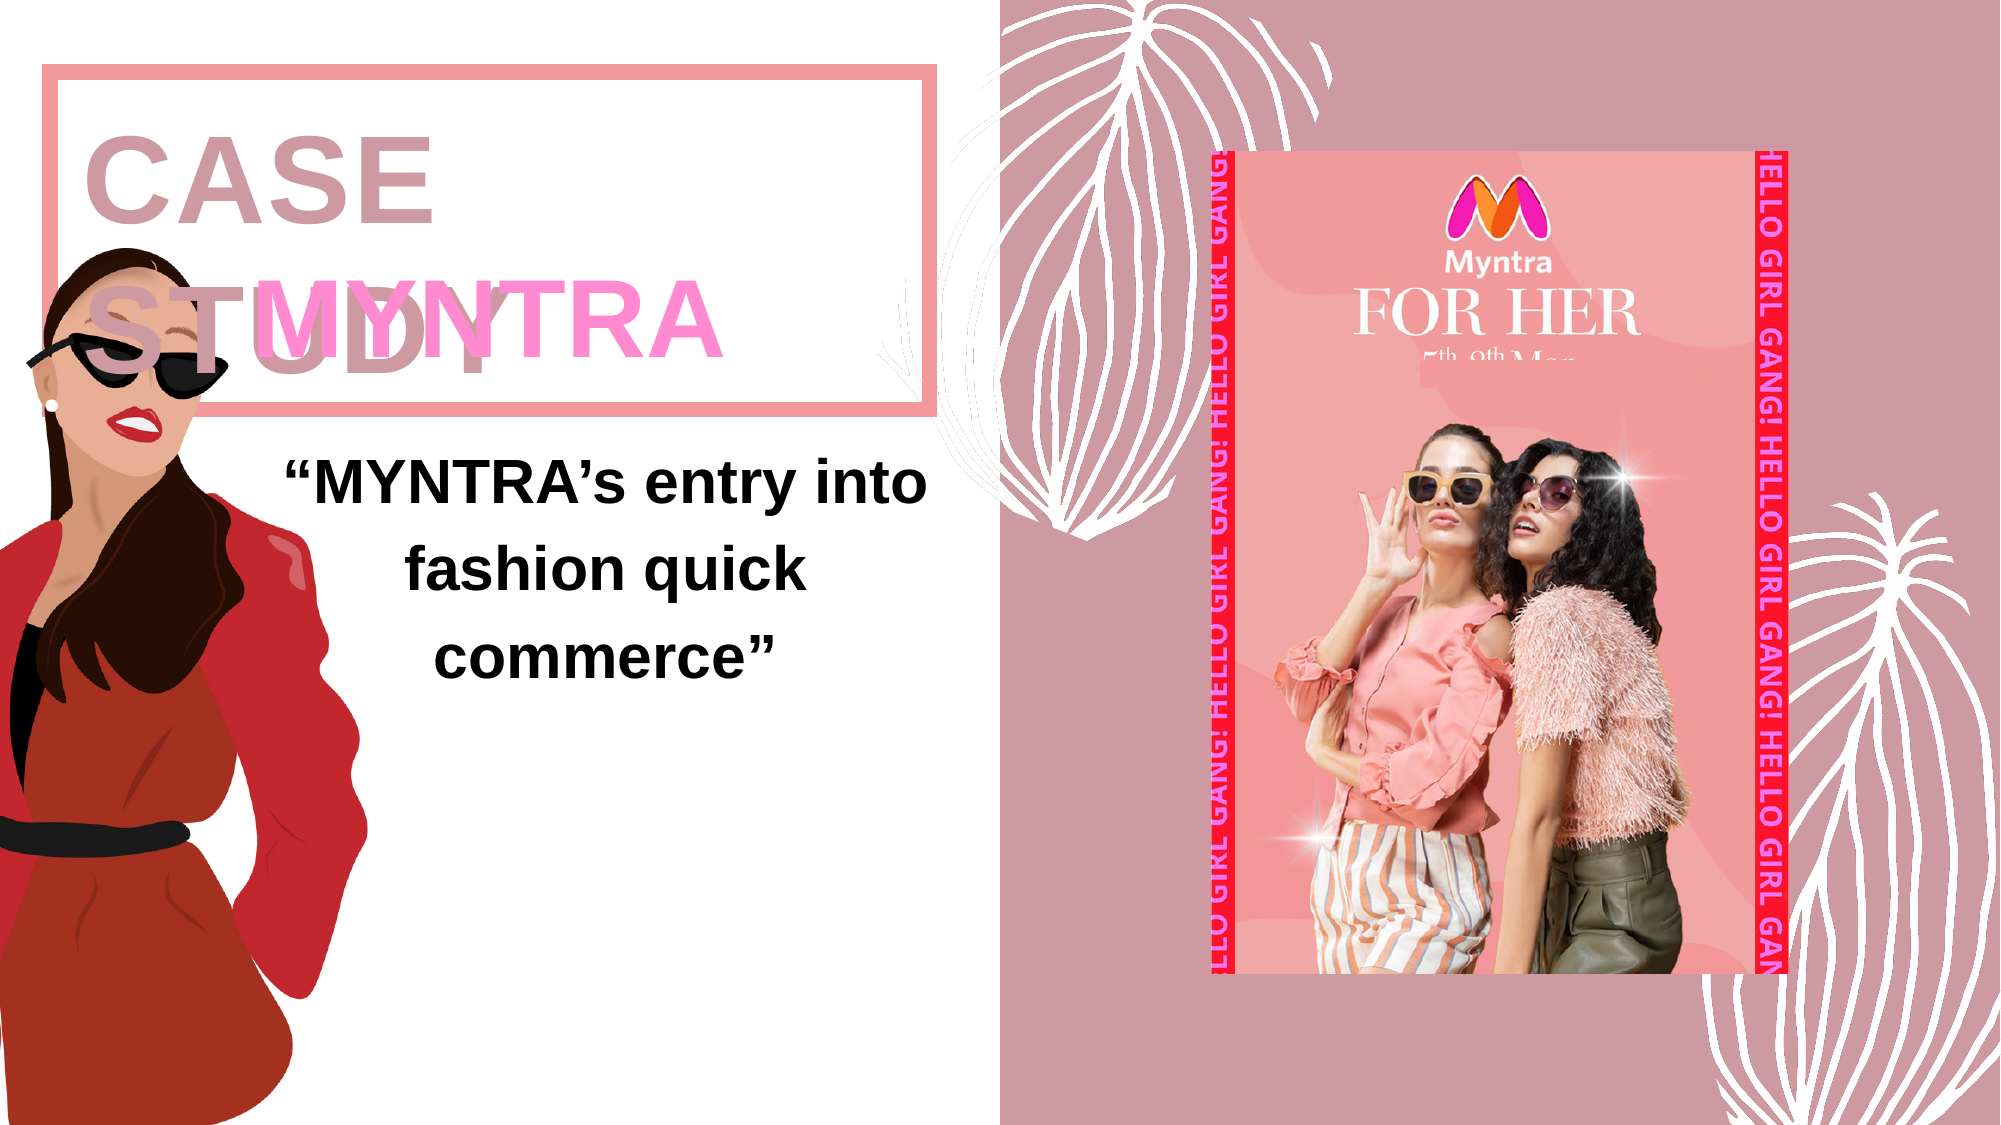

CASE STUDY

MYNTRA

“MYNTRA’s entry into fashion quick commerce”